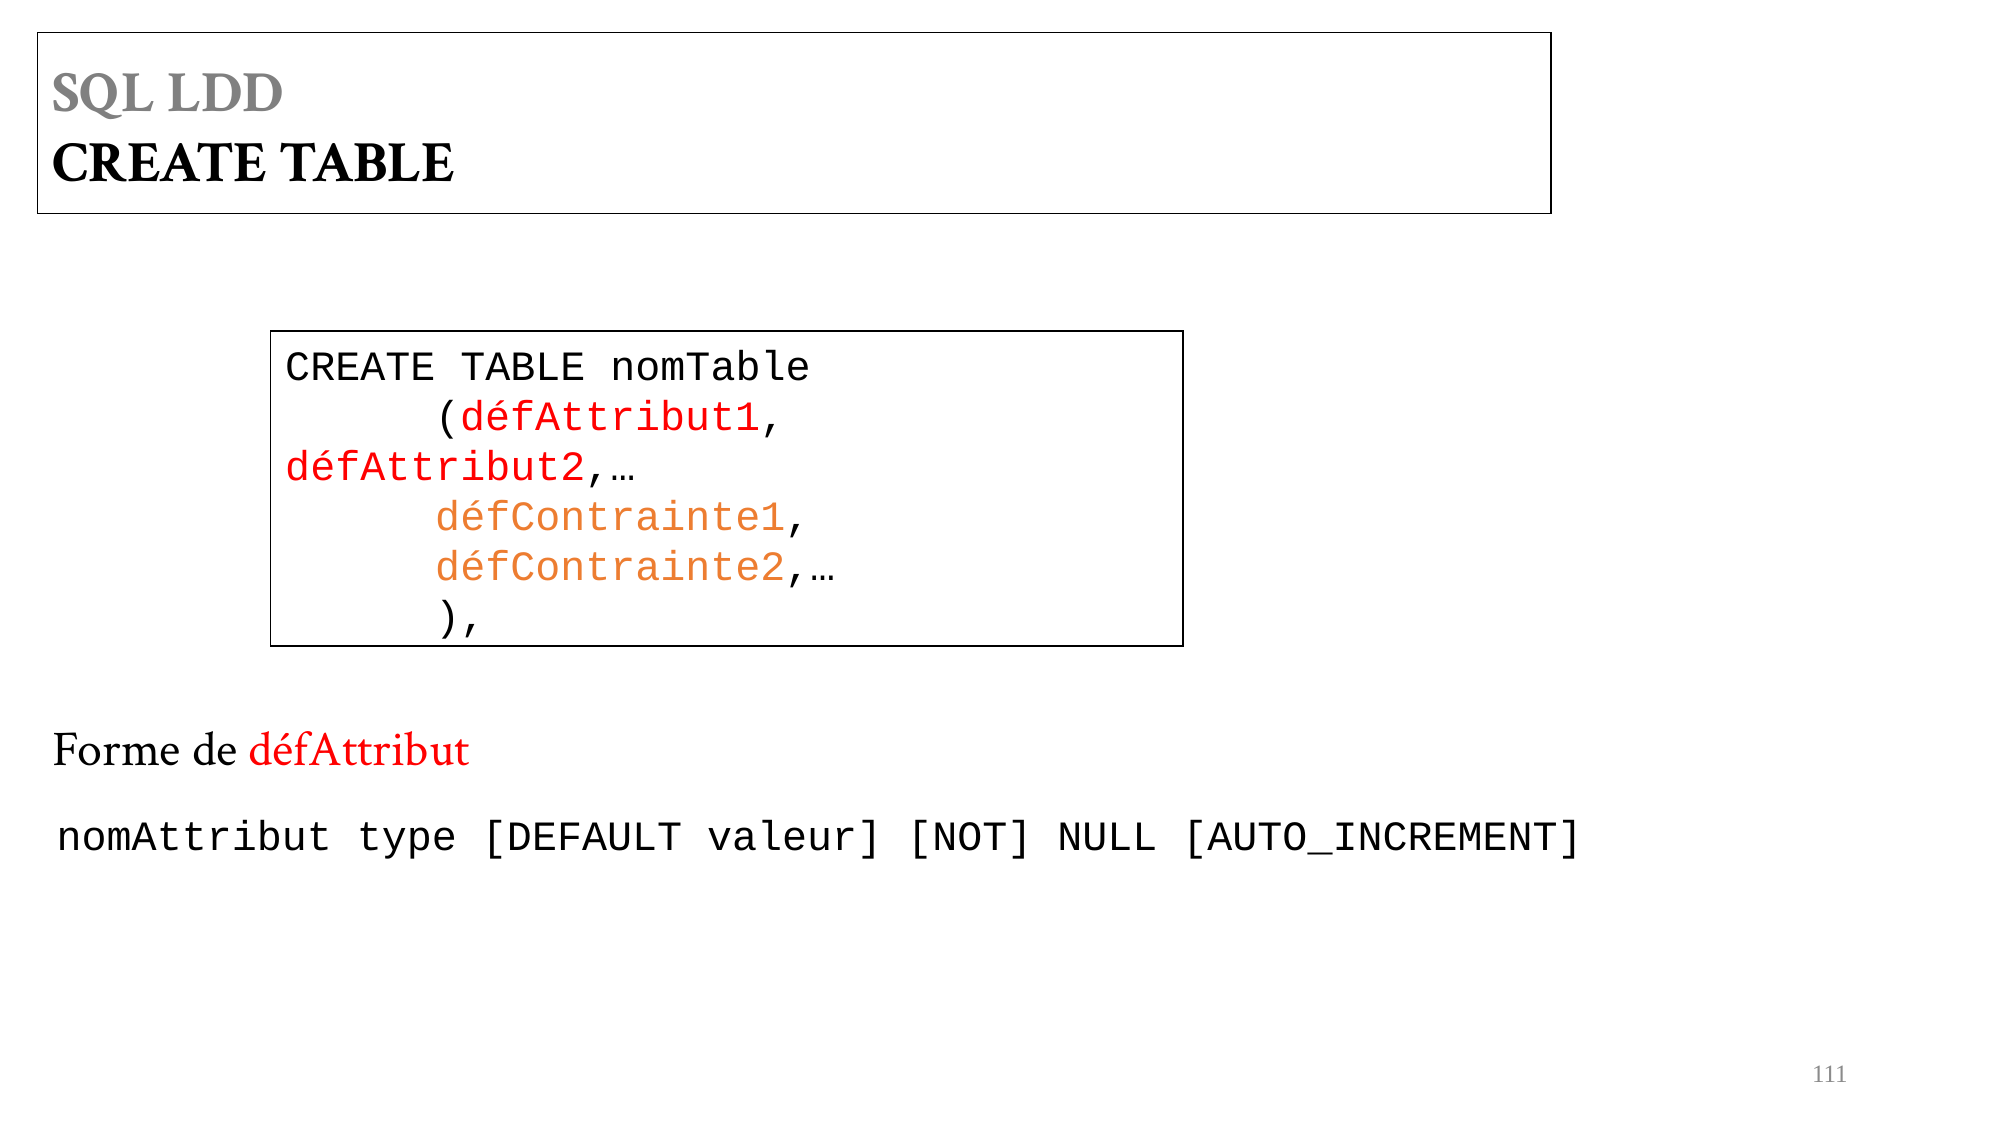

SQL LDD
CREATE TABLE

CREATE TABLE nomTable
	(défAttribut1, 		défAttribut2,…
	défContrainte1,
	défContrainte2,…
	),
Forme de défAttribut
nomAttribut type [DEFAULT valeur] [NOT] NULL [AUTO_INCREMENT]

111